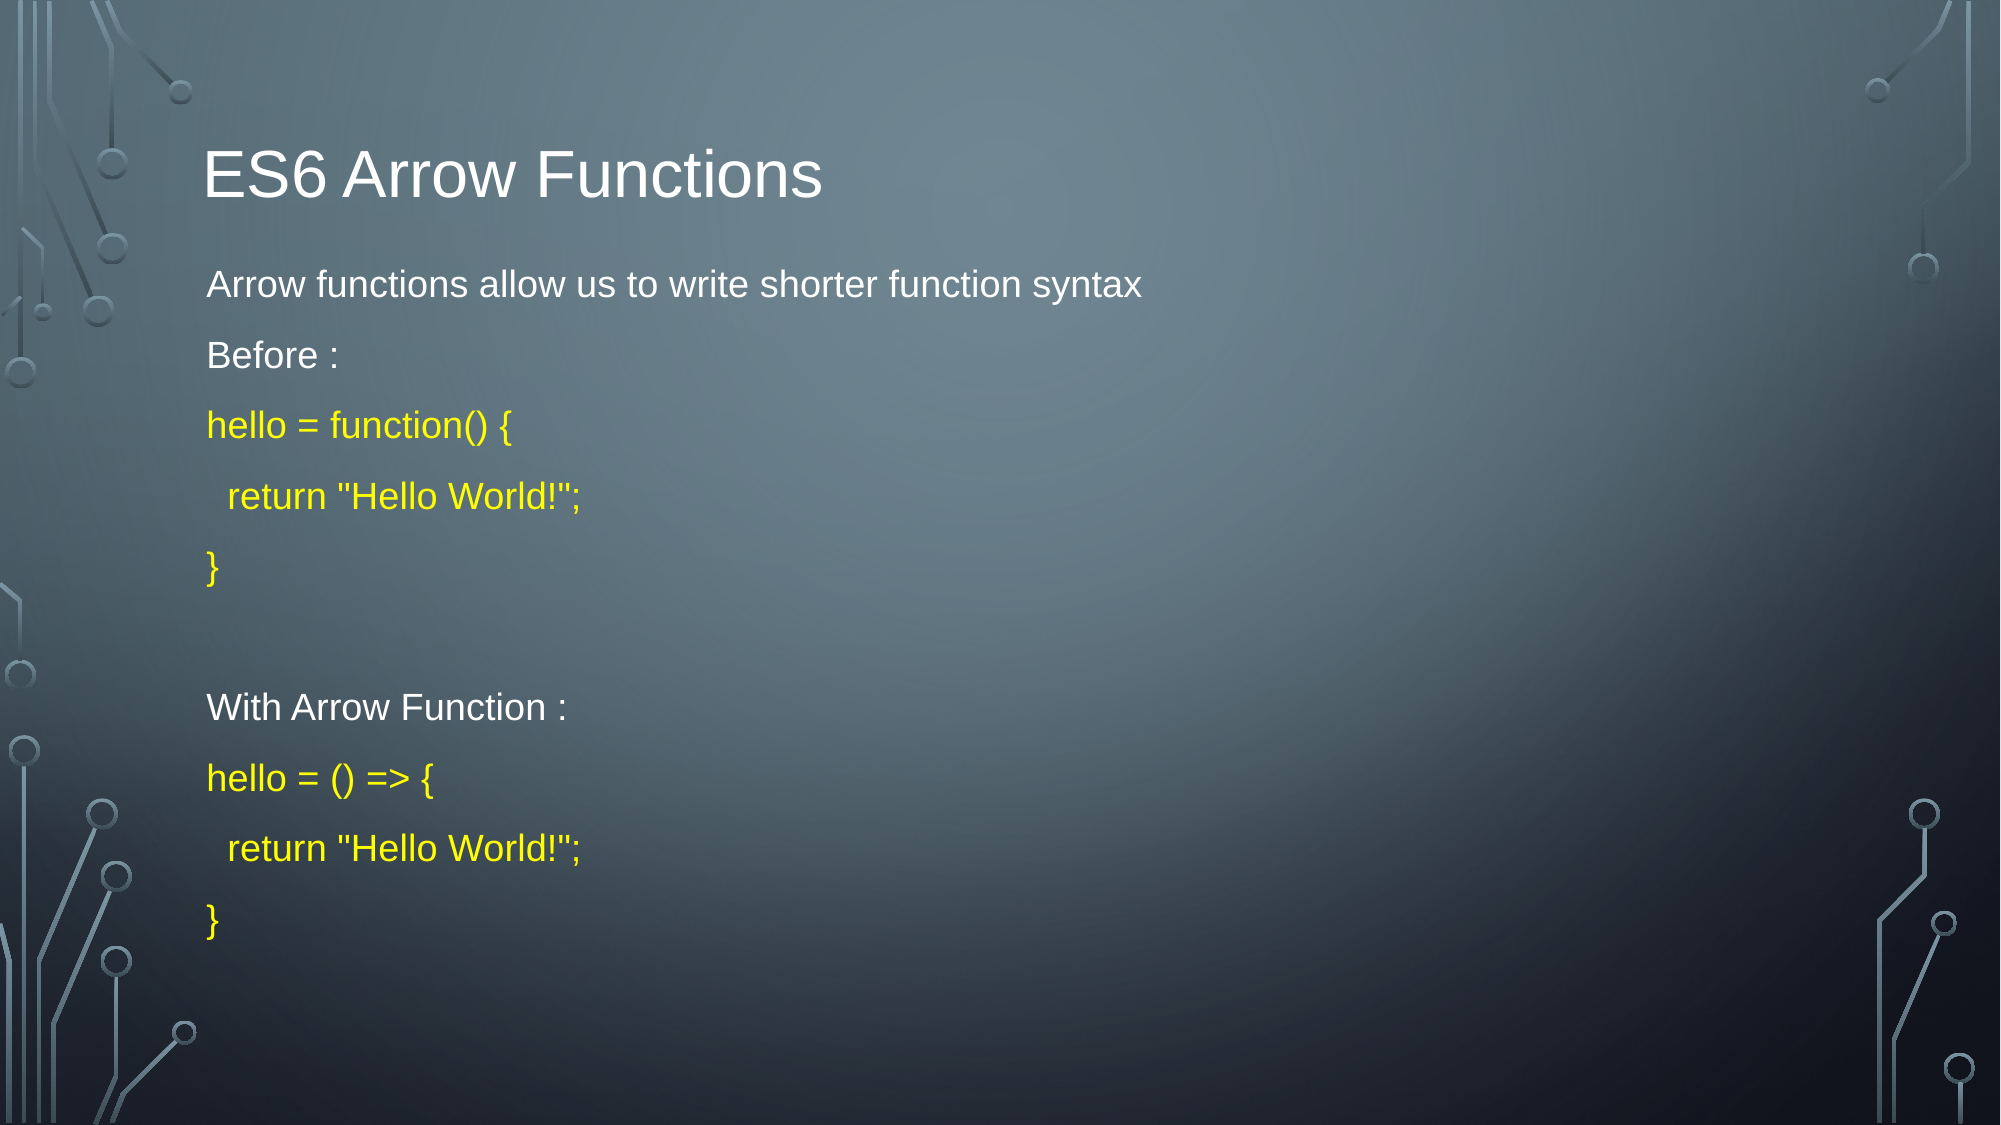

# ES6 Arrow Functions
Arrow functions allow us to write shorter function syntax
Before :
hello = function() {
  return "Hello World!";
}

With Arrow Function :
hello = () => {
  return "Hello World!";
}